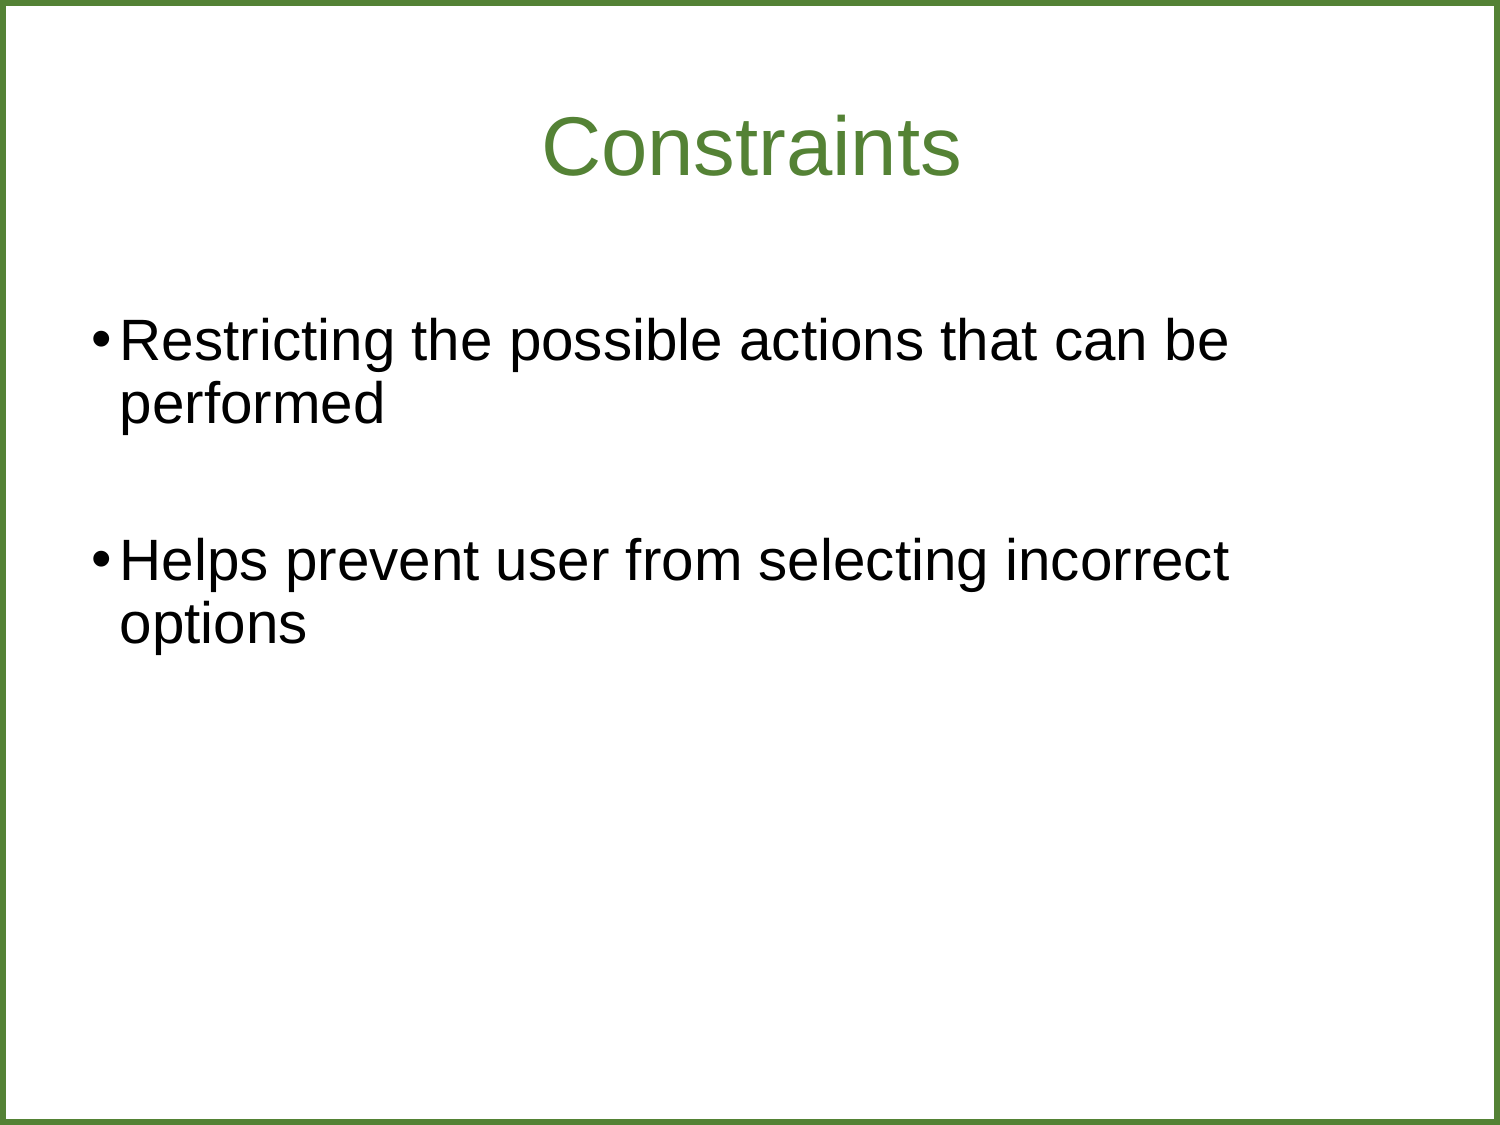

# Constraints
Restricting the possible actions that can be performed

Helps prevent user from selecting incorrect options